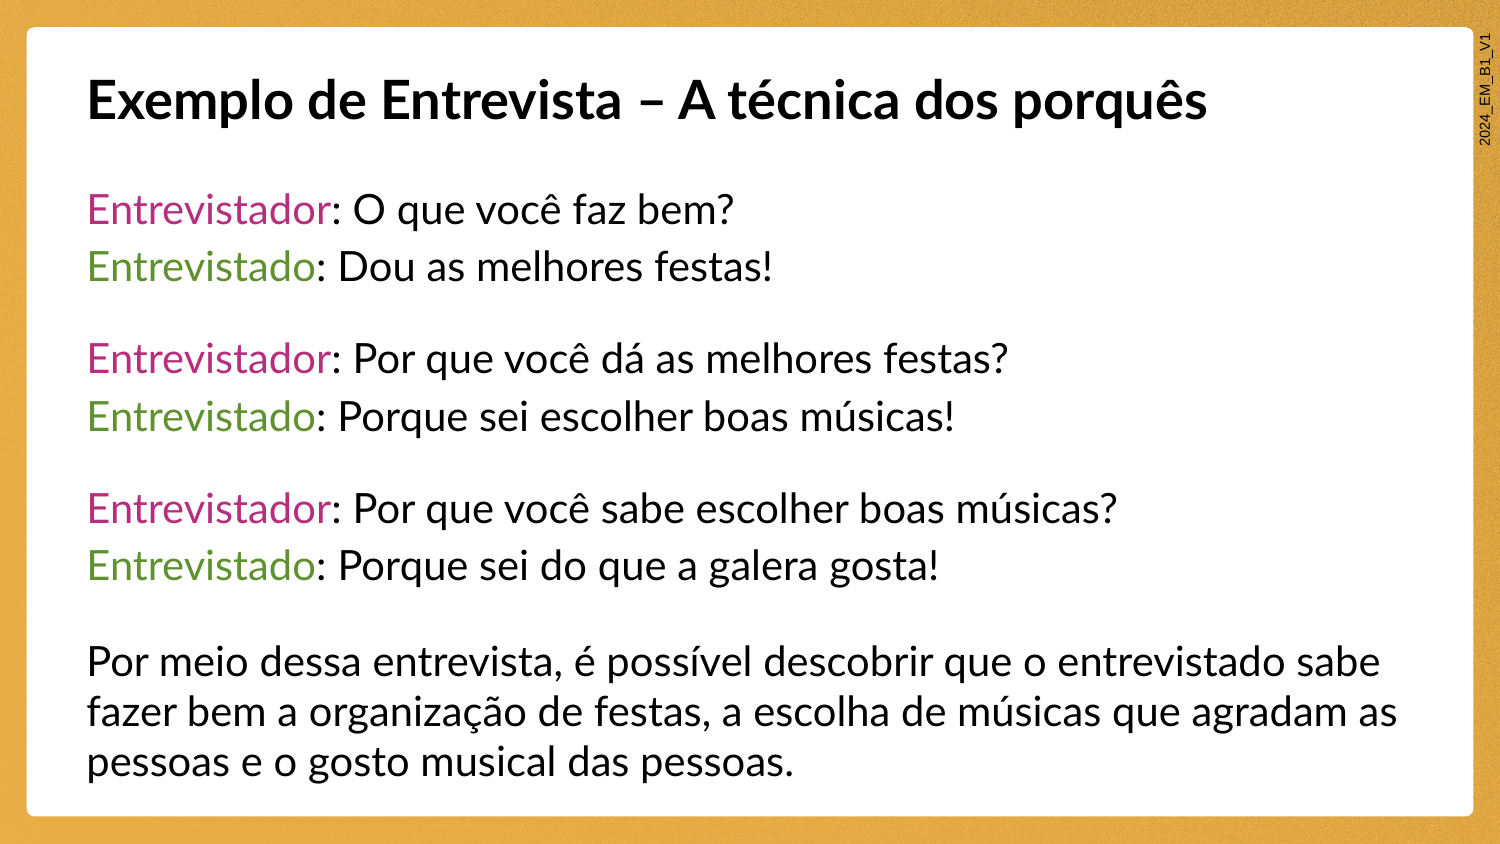

# Exemplo de Entrevista – A técnica dos porquês
Entrevistador: O que você faz bem?
Entrevistado: Dou as melhores festas!

Entrevistador: Por que você dá as melhores festas?
Entrevistado: Porque sei escolher boas músicas!

Entrevistador: Por que você sabe escolher boas músicas?
Entrevistado: Porque sei do que a galera gosta!
Por meio dessa entrevista, é possível descobrir que o entrevistado sabe fazer bem a organização de festas, a escolha de músicas que agradam as pessoas e o gosto musical das pessoas.